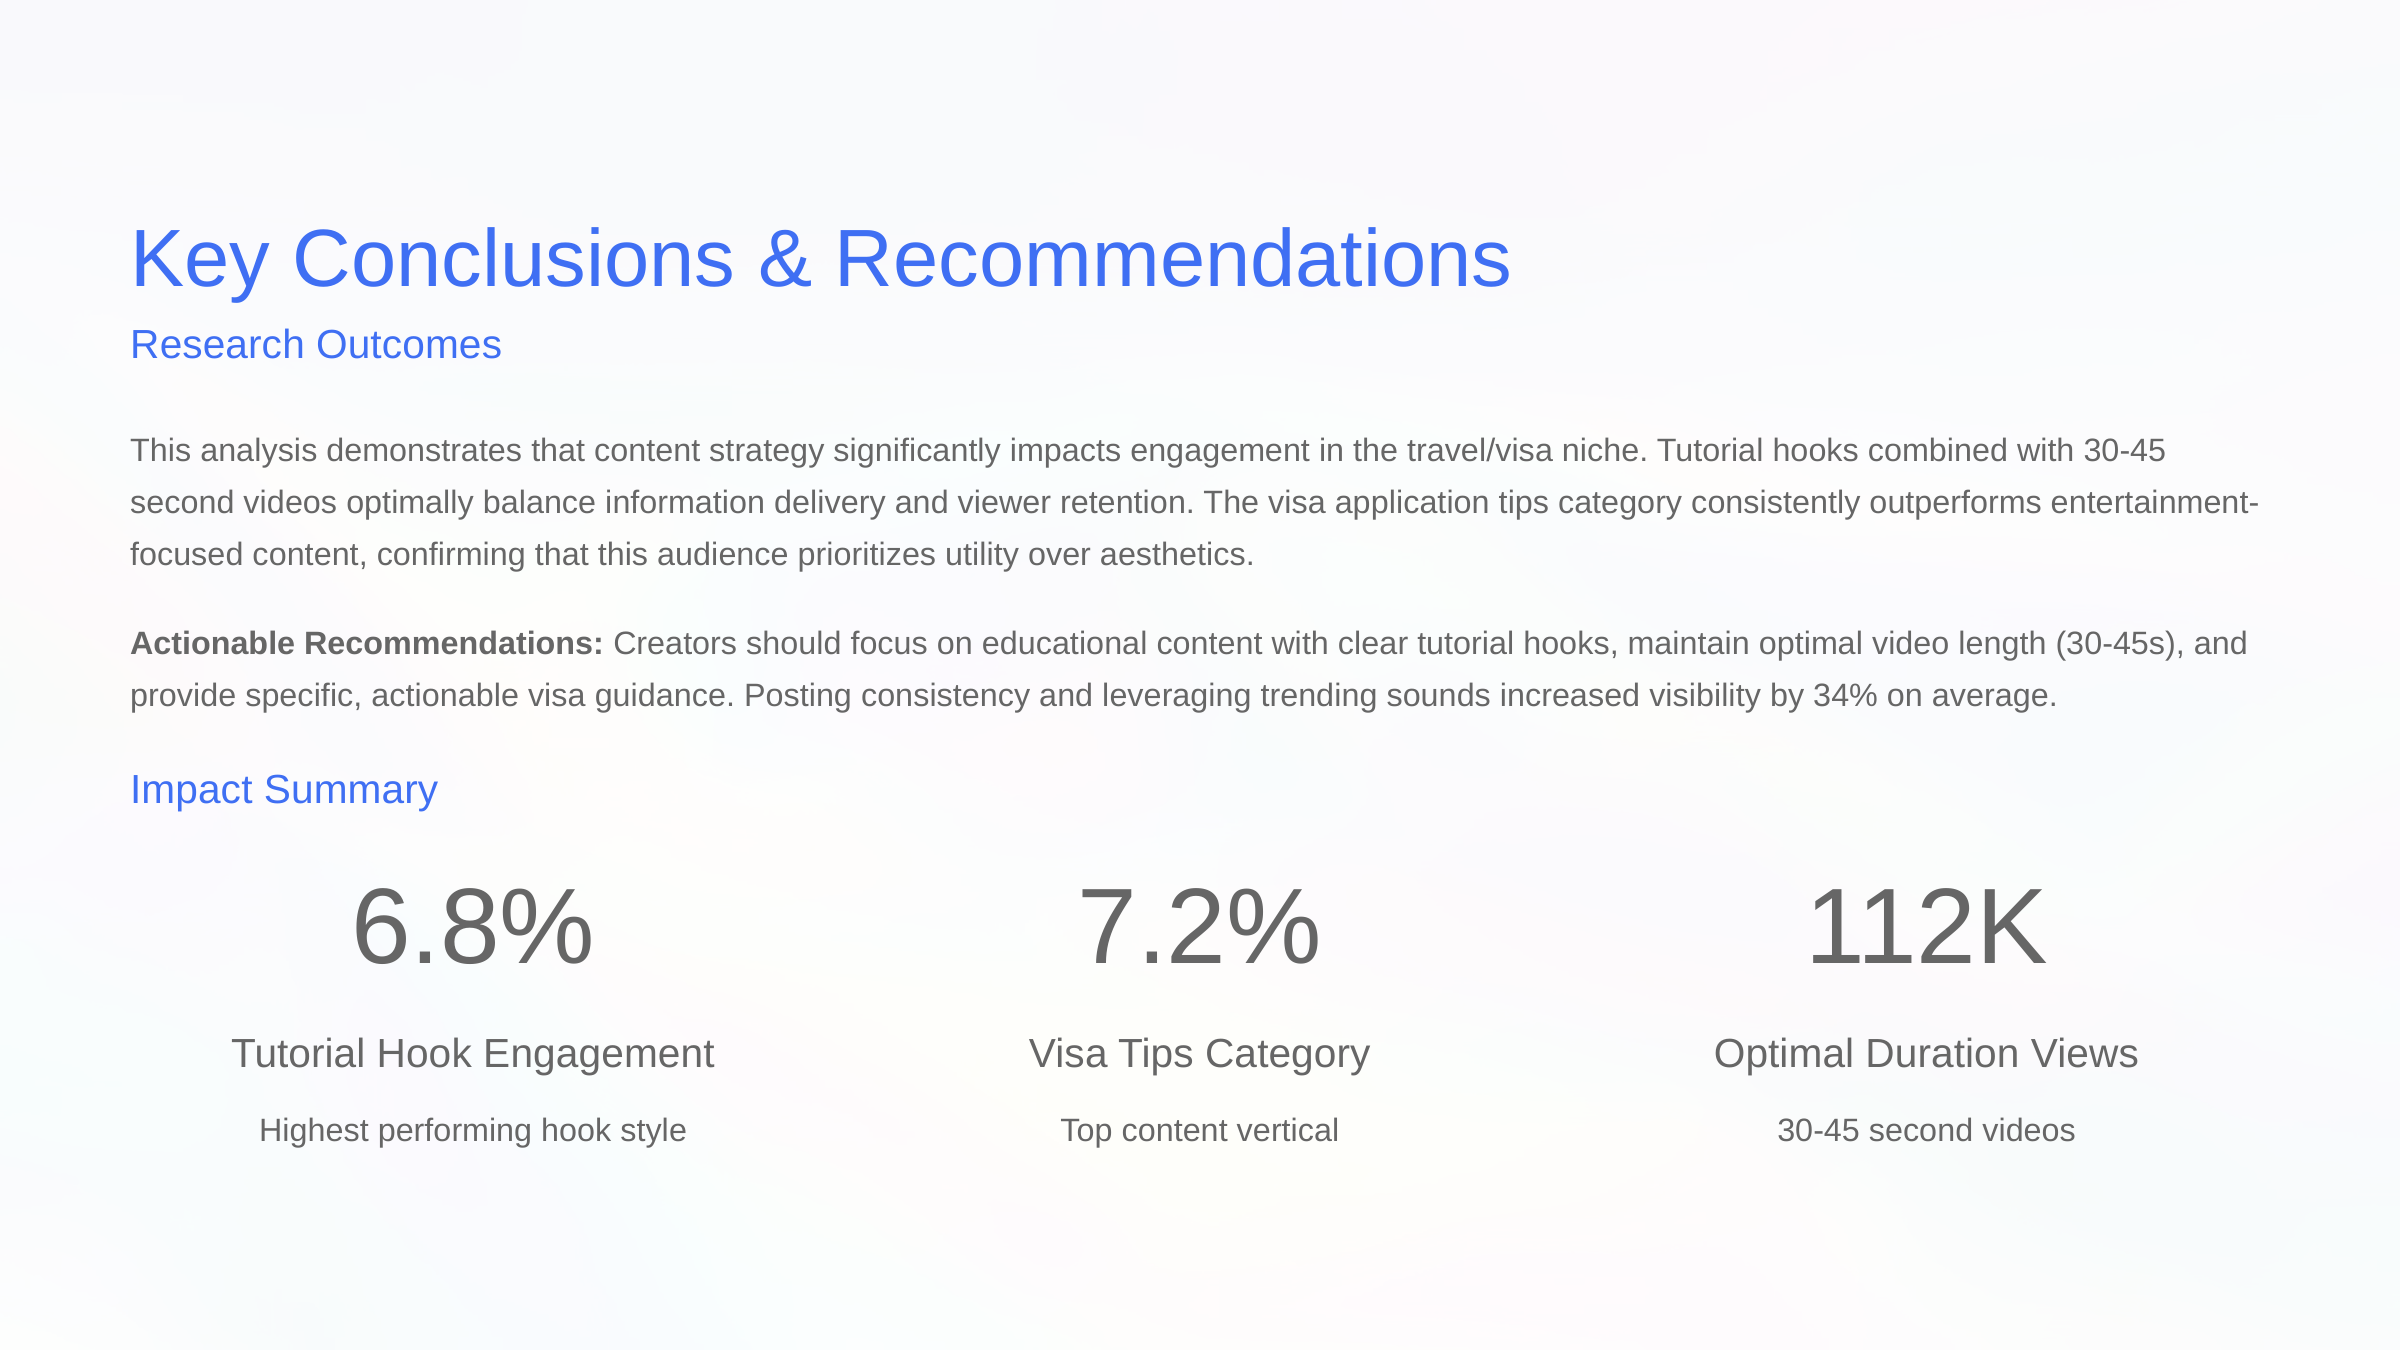

Key Conclusions & Recommendations
Research Outcomes
This analysis demonstrates that content strategy significantly impacts engagement in the travel/visa niche. Tutorial hooks combined with 30-45 second videos optimally balance information delivery and viewer retention. The visa application tips category consistently outperforms entertainment-focused content, confirming that this audience prioritizes utility over aesthetics.
Actionable Recommendations: Creators should focus on educational content with clear tutorial hooks, maintain optimal video length (30-45s), and provide specific, actionable visa guidance. Posting consistency and leveraging trending sounds increased visibility by 34% on average.
Impact Summary
6.8%
7.2%
112K
Tutorial Hook Engagement
Visa Tips Category
Optimal Duration Views
Highest performing hook style
Top content vertical
30-45 second videos